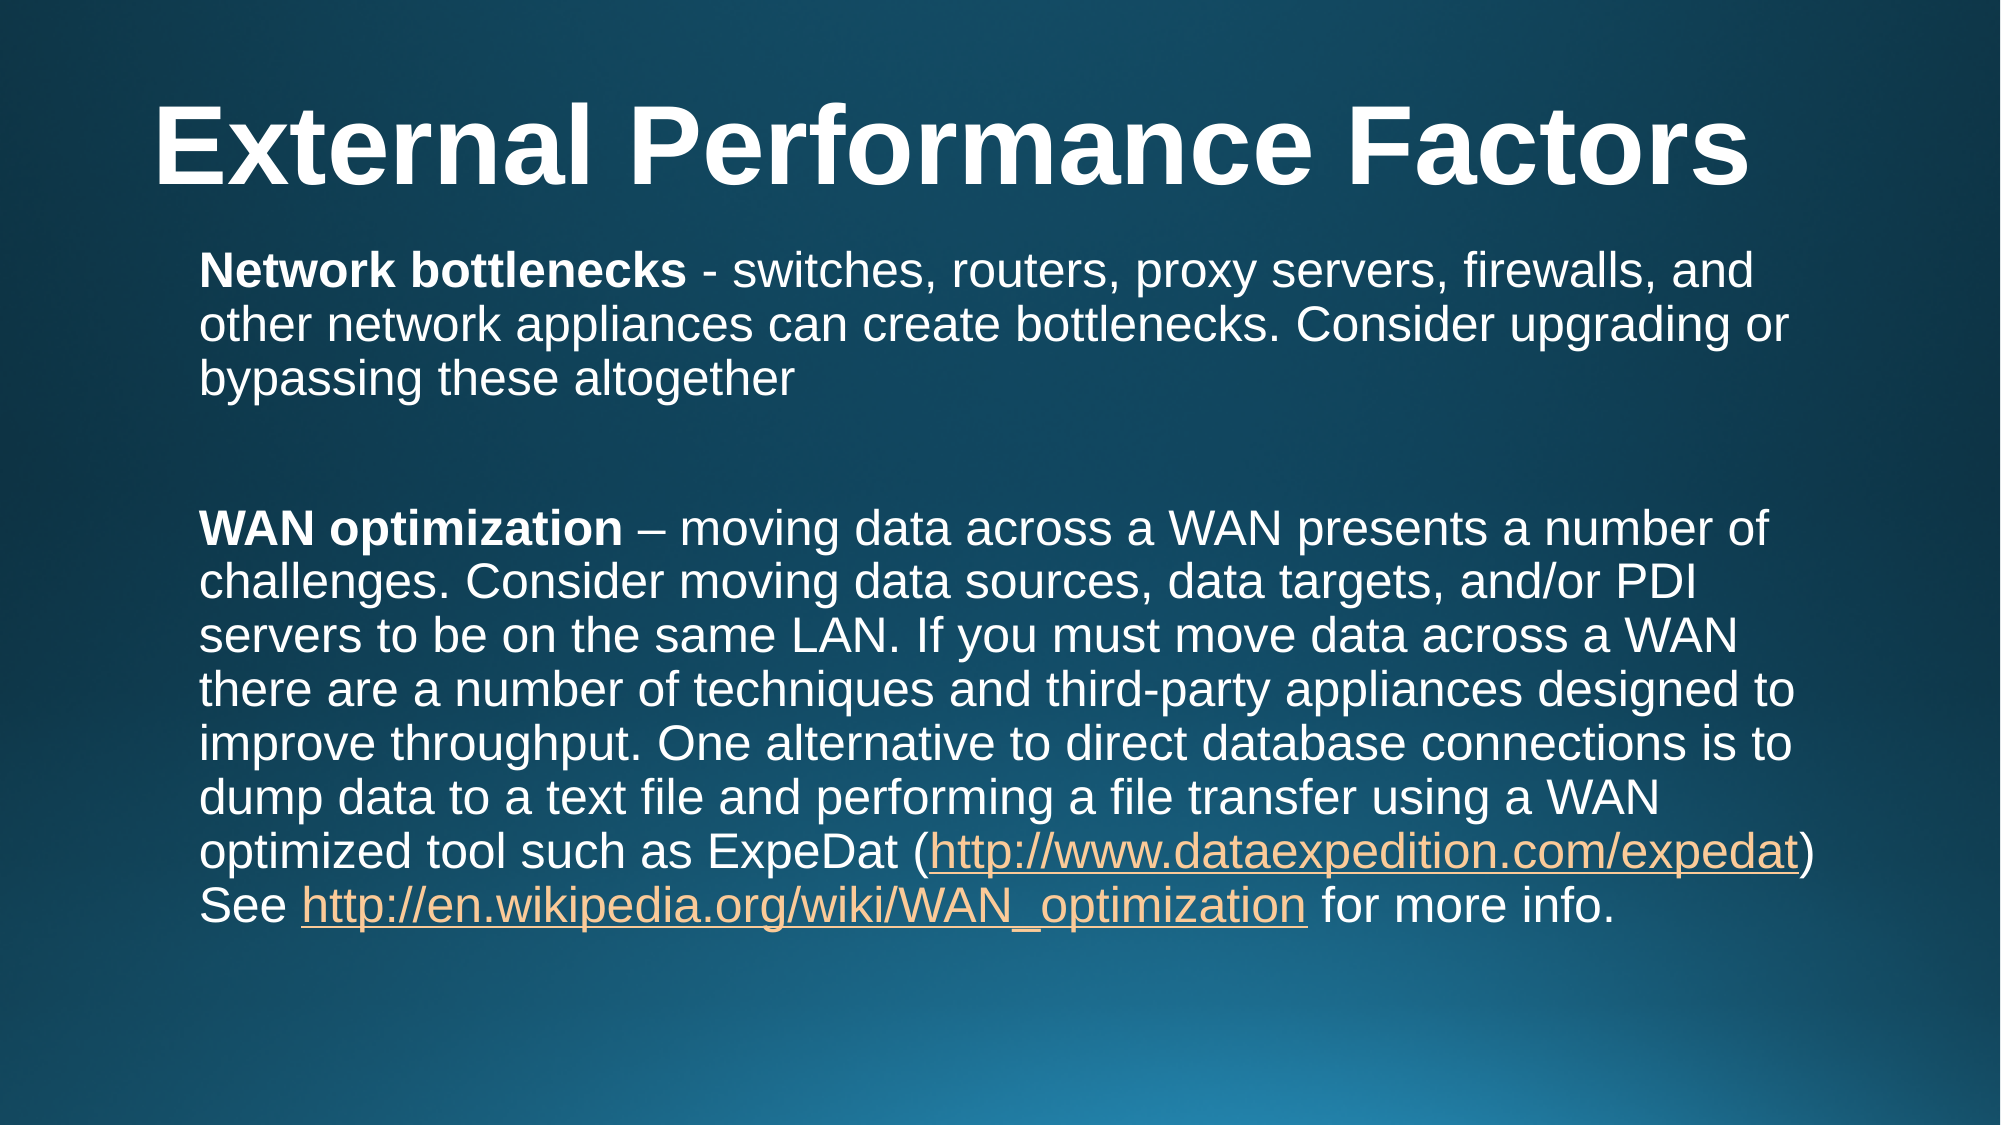

# External Performance Factors
Network bottlenecks - switches, routers, proxy servers, firewalls, and other network appliances can create bottlenecks. Consider upgrading or bypassing these altogether

WAN optimization – moving data across a WAN presents a number of challenges. Consider moving data sources, data targets, and/or PDI servers to be on the same LAN. If you must move data across a WAN there are a number of techniques and third-party appliances designed to improve throughput. One alternative to direct database connections is to dump data to a text file and performing a file transfer using a WAN optimized tool such as ExpeDat (http://www.dataexpedition.com/expedat) See http://en.wikipedia.org/wiki/WAN_optimization for more info.